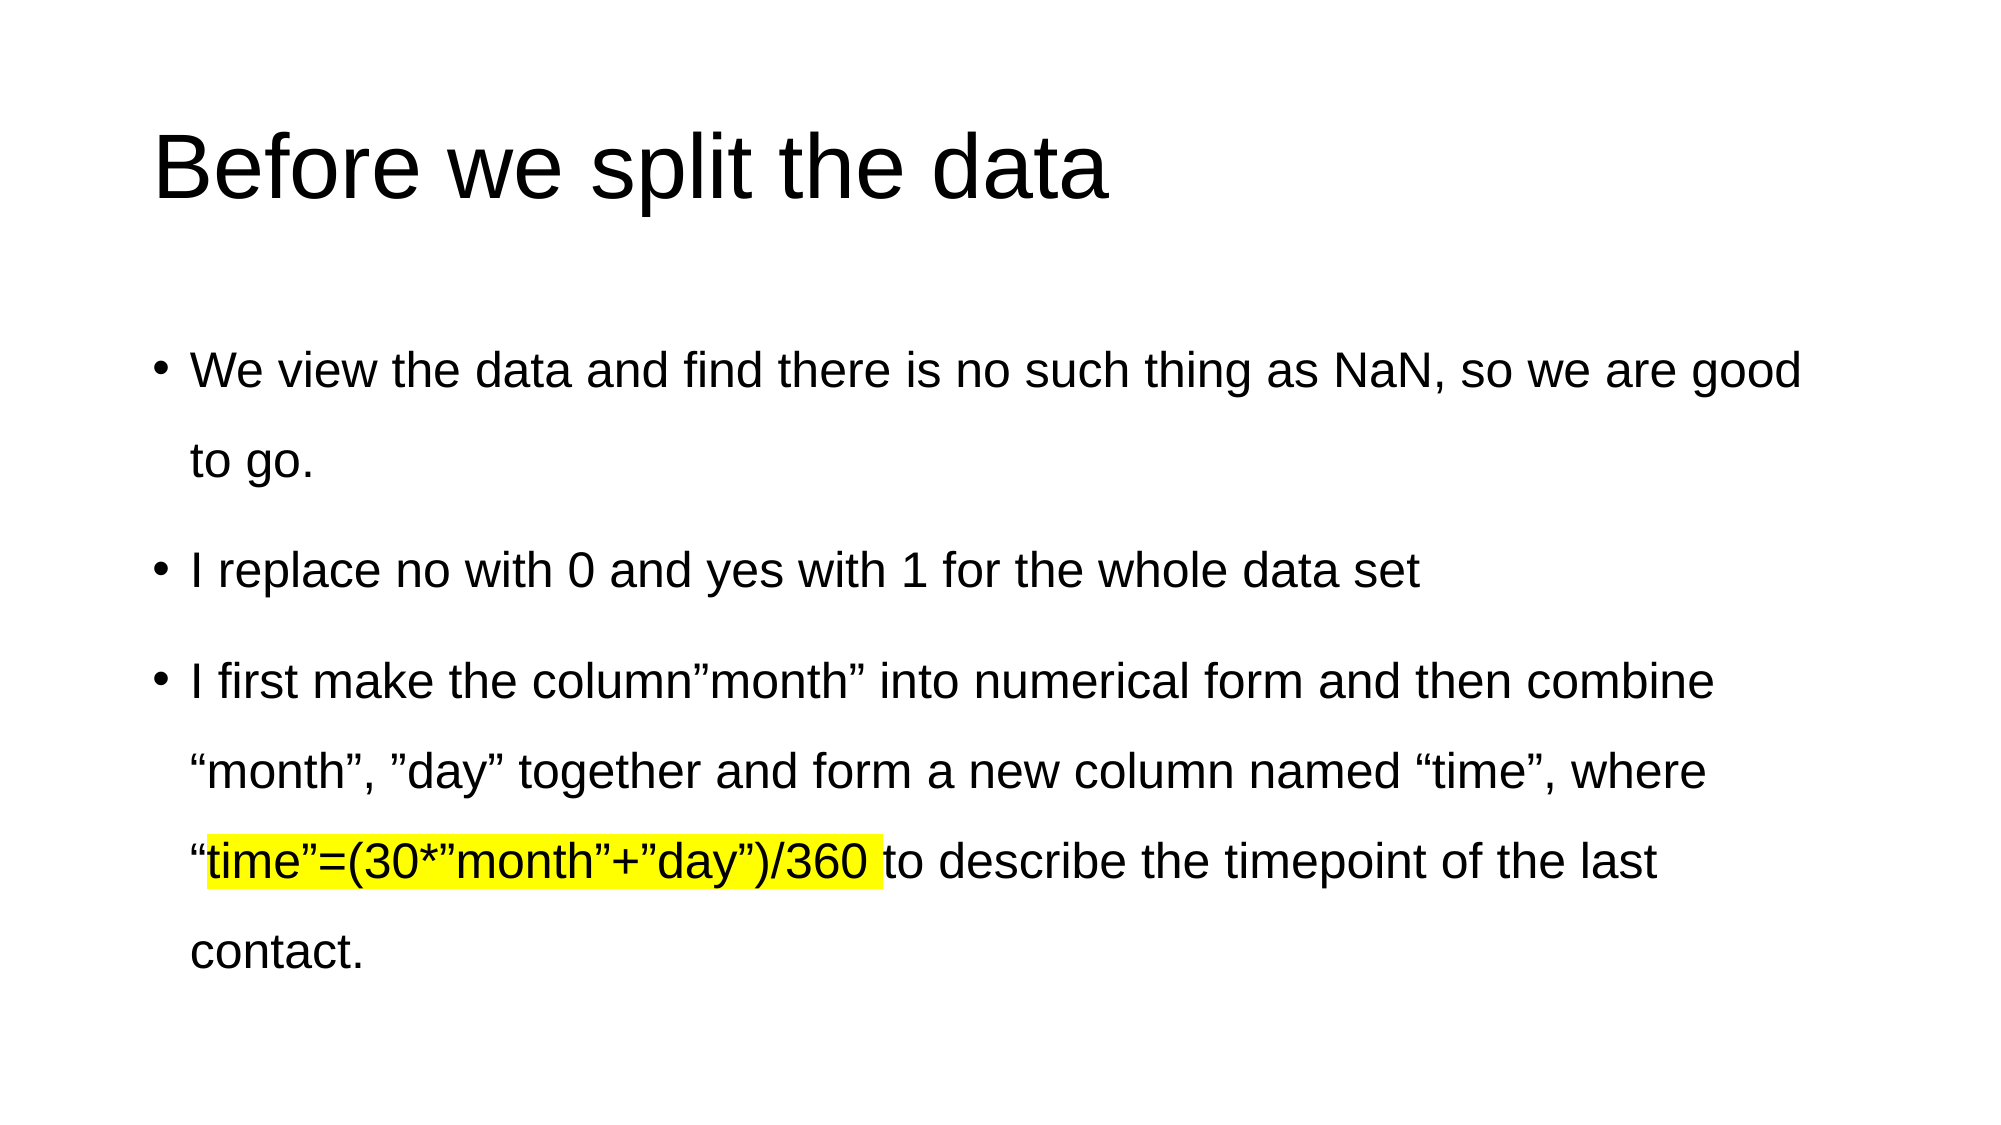

# Before we split the data
We view the data and find there is no such thing as NaN, so we are good to go.
I replace no with 0 and yes with 1 for the whole data set
I first make the column”month” into numerical form and then combine “month”, ”day” together and form a new column named “time”, where “time”=(30*”month”+”day”)/360 to describe the timepoint of the last contact.